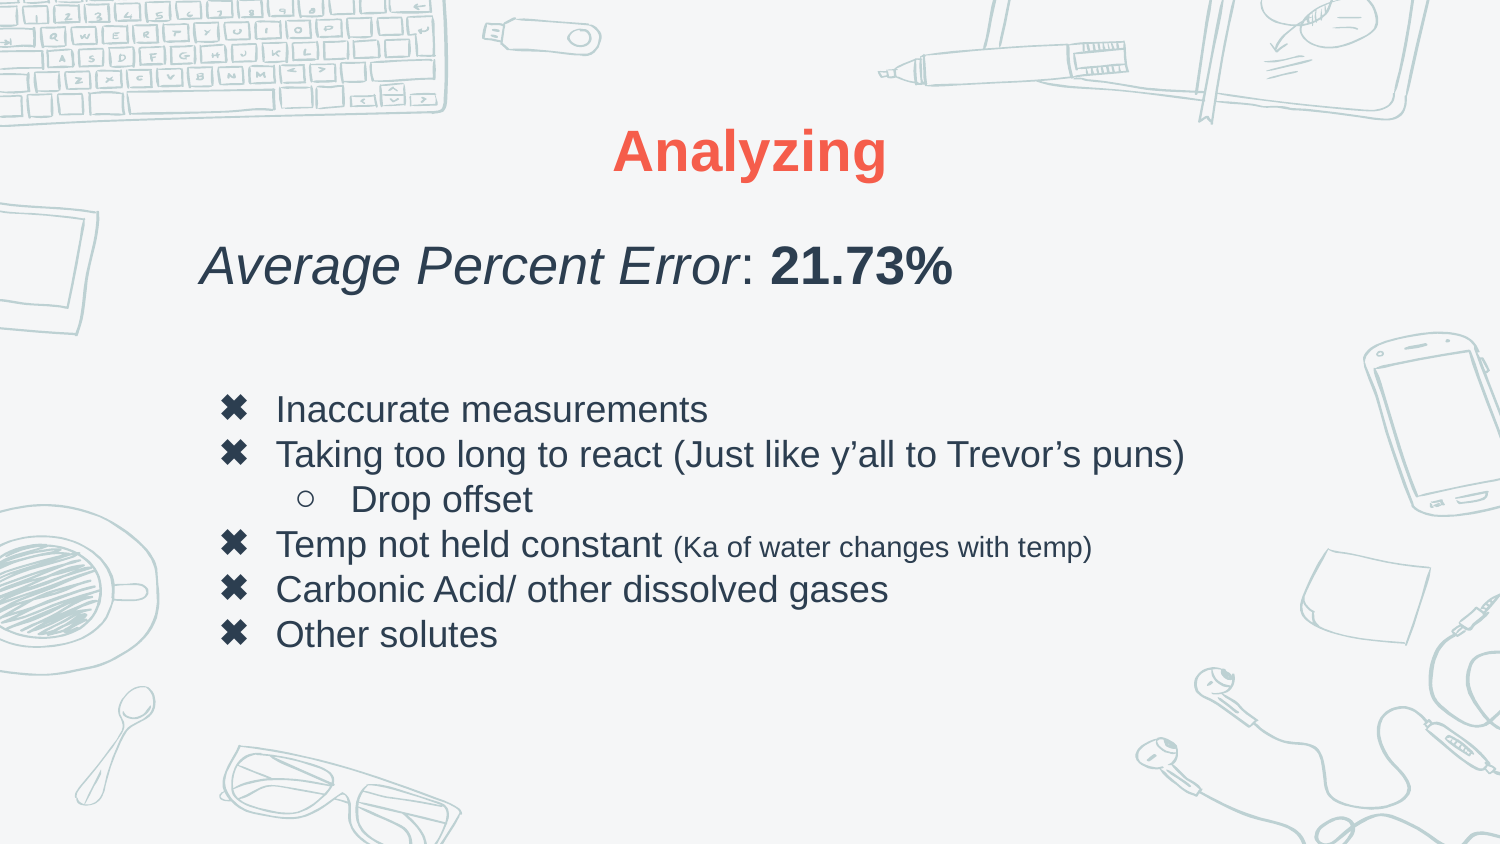

# Analyzing
Average Percent Error: 21.73%

Inaccurate measurements
Taking too long to react (Just like y’all to Trevor’s puns)
Drop offset
Temp not held constant (Ka of water changes with temp)
Carbonic Acid/ other dissolved gases
Other solutes